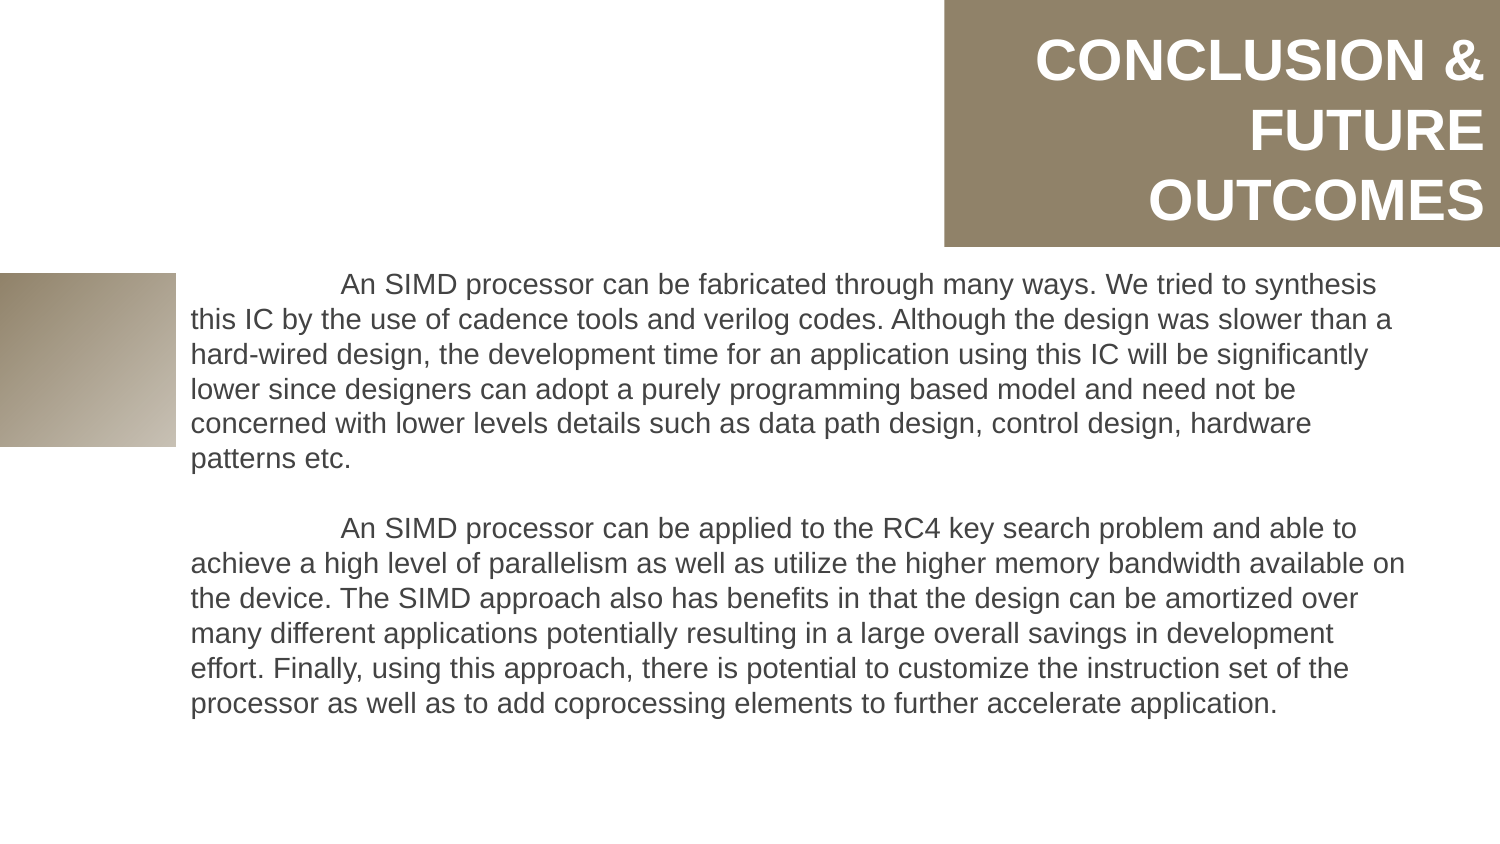

# CONCLUSION & FUTURE OUTCOMES

	An SIMD processor can be fabricated through many ways. We tried to synthesis this IC by the use of cadence tools and verilog codes. Although the design was slower than a hard-wired design, the development time for an application using this IC will be significantly lower since designers can adopt a purely programming based model and need not be concerned with lower levels details such as data path design, control design, hardware patterns etc.

	An SIMD processor can be applied to the RC4 key search problem and able to achieve a high level of parallelism as well as utilize the higher memory bandwidth available on the device. The SIMD approach also has benefits in that the design can be amortized over many different applications potentially resulting in a large overall savings in development effort. Finally, using this approach, there is potential to customize the instruction set of the processor as well as to add coprocessing elements to further accelerate application.